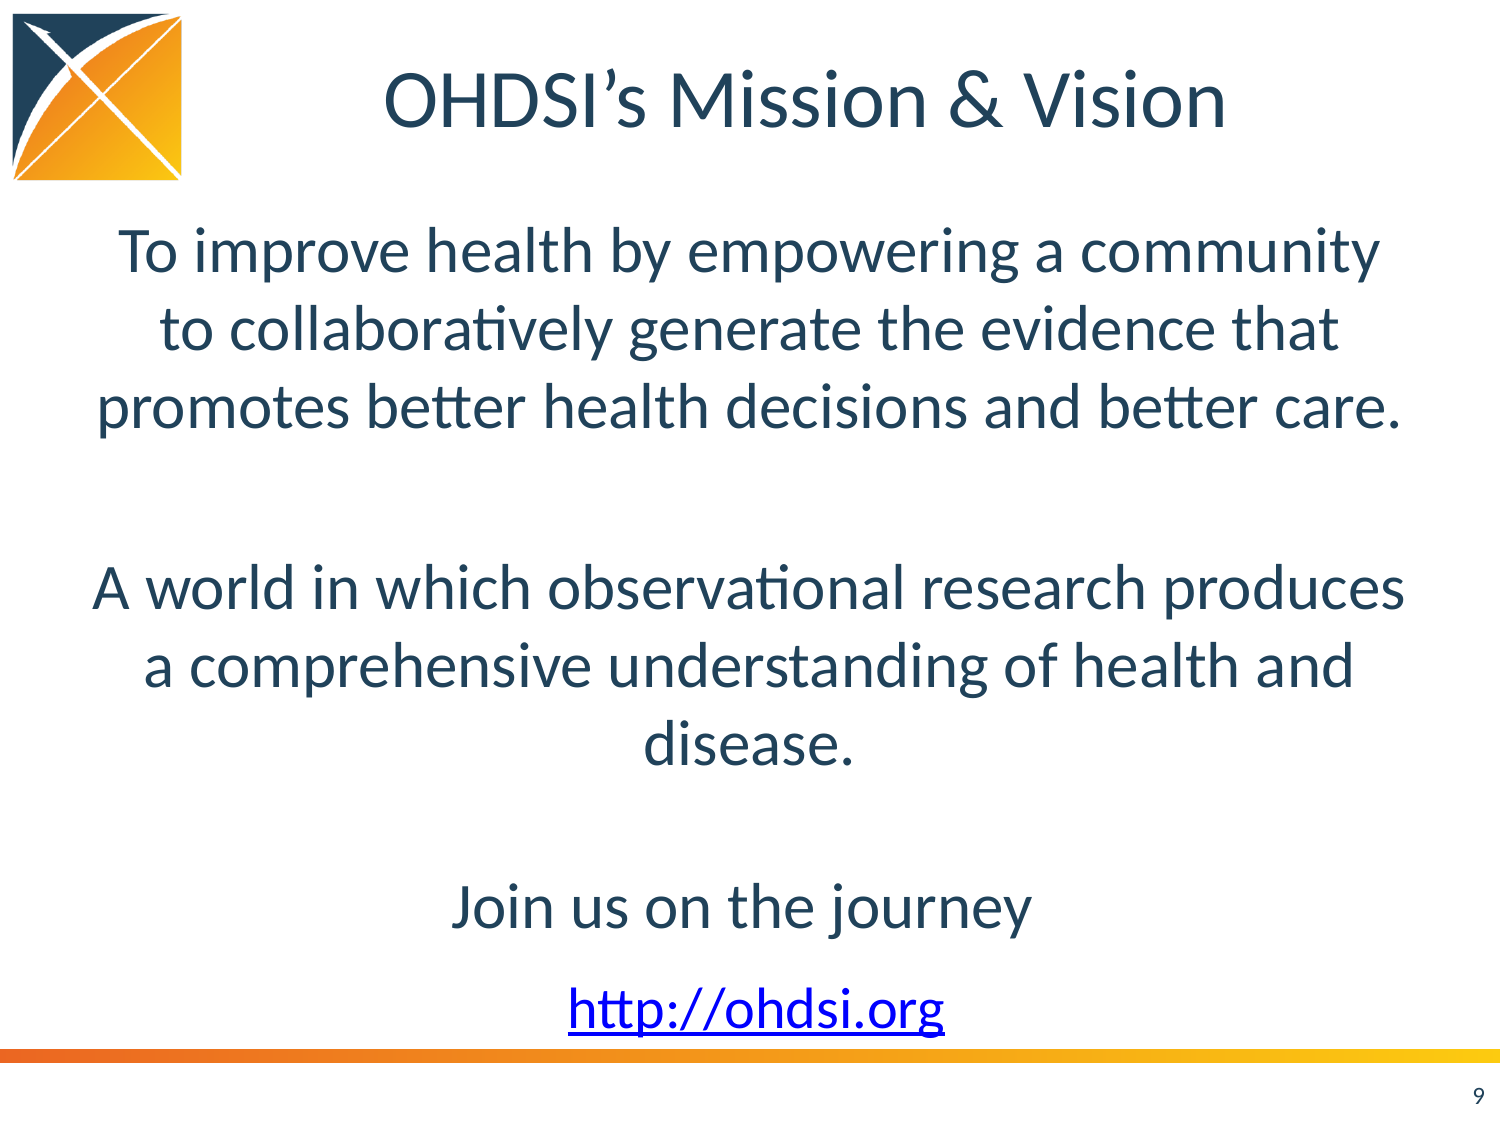

9
# OHDSI’s Mission & Vision
To improve health by empowering a community to collaboratively generate the evidence that promotes better health decisions and better care.

A world in which observational research produces a comprehensive understanding of health and disease.

Join us on the journey

http://ohdsi.org